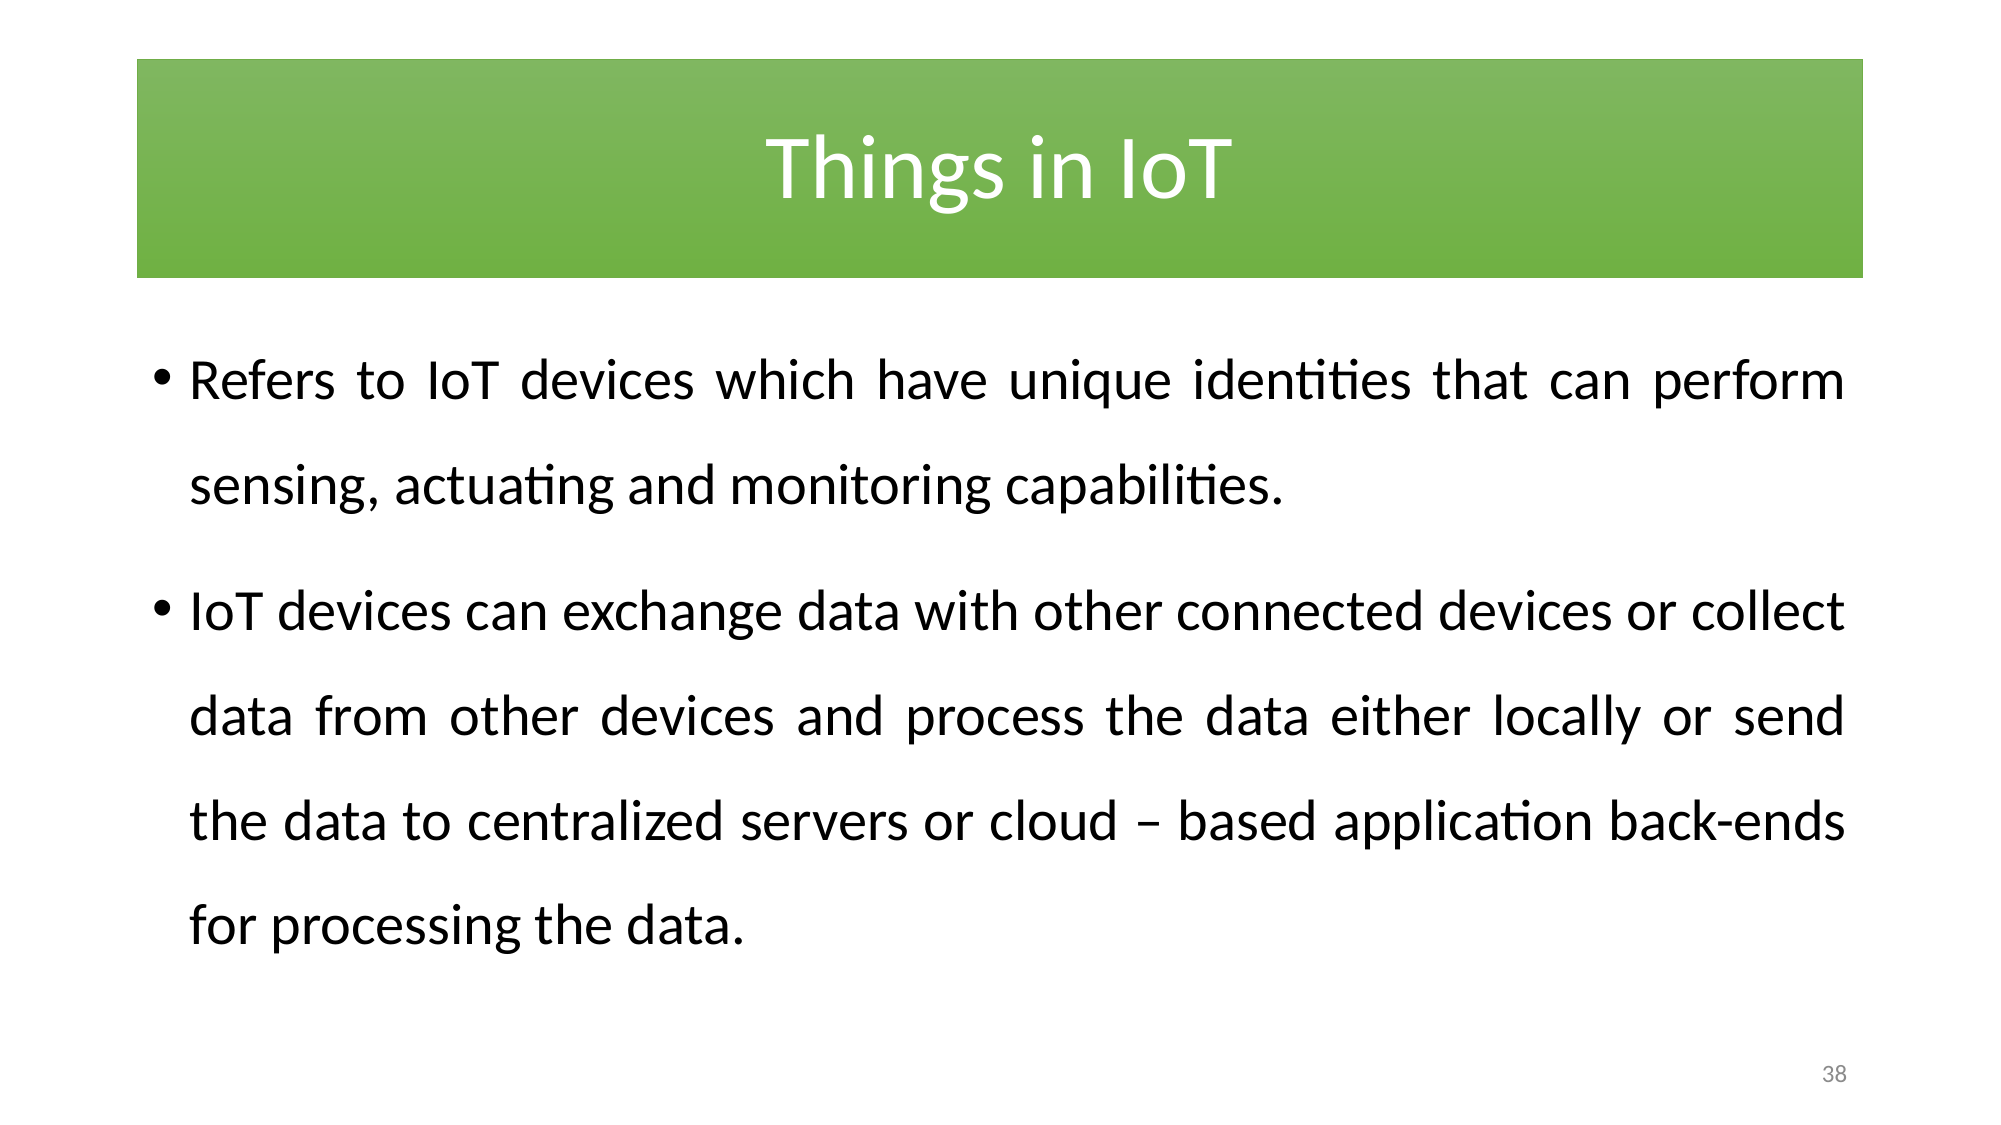

# Things in IoT
Refers to IoT devices which have unique identities that can perform sensing, actuating and monitoring capabilities.
IoT devices can exchange data with other connected devices or collect data from other devices and process the data either locally or send the data to centralized servers or cloud – based application back-ends for processing the data.
38